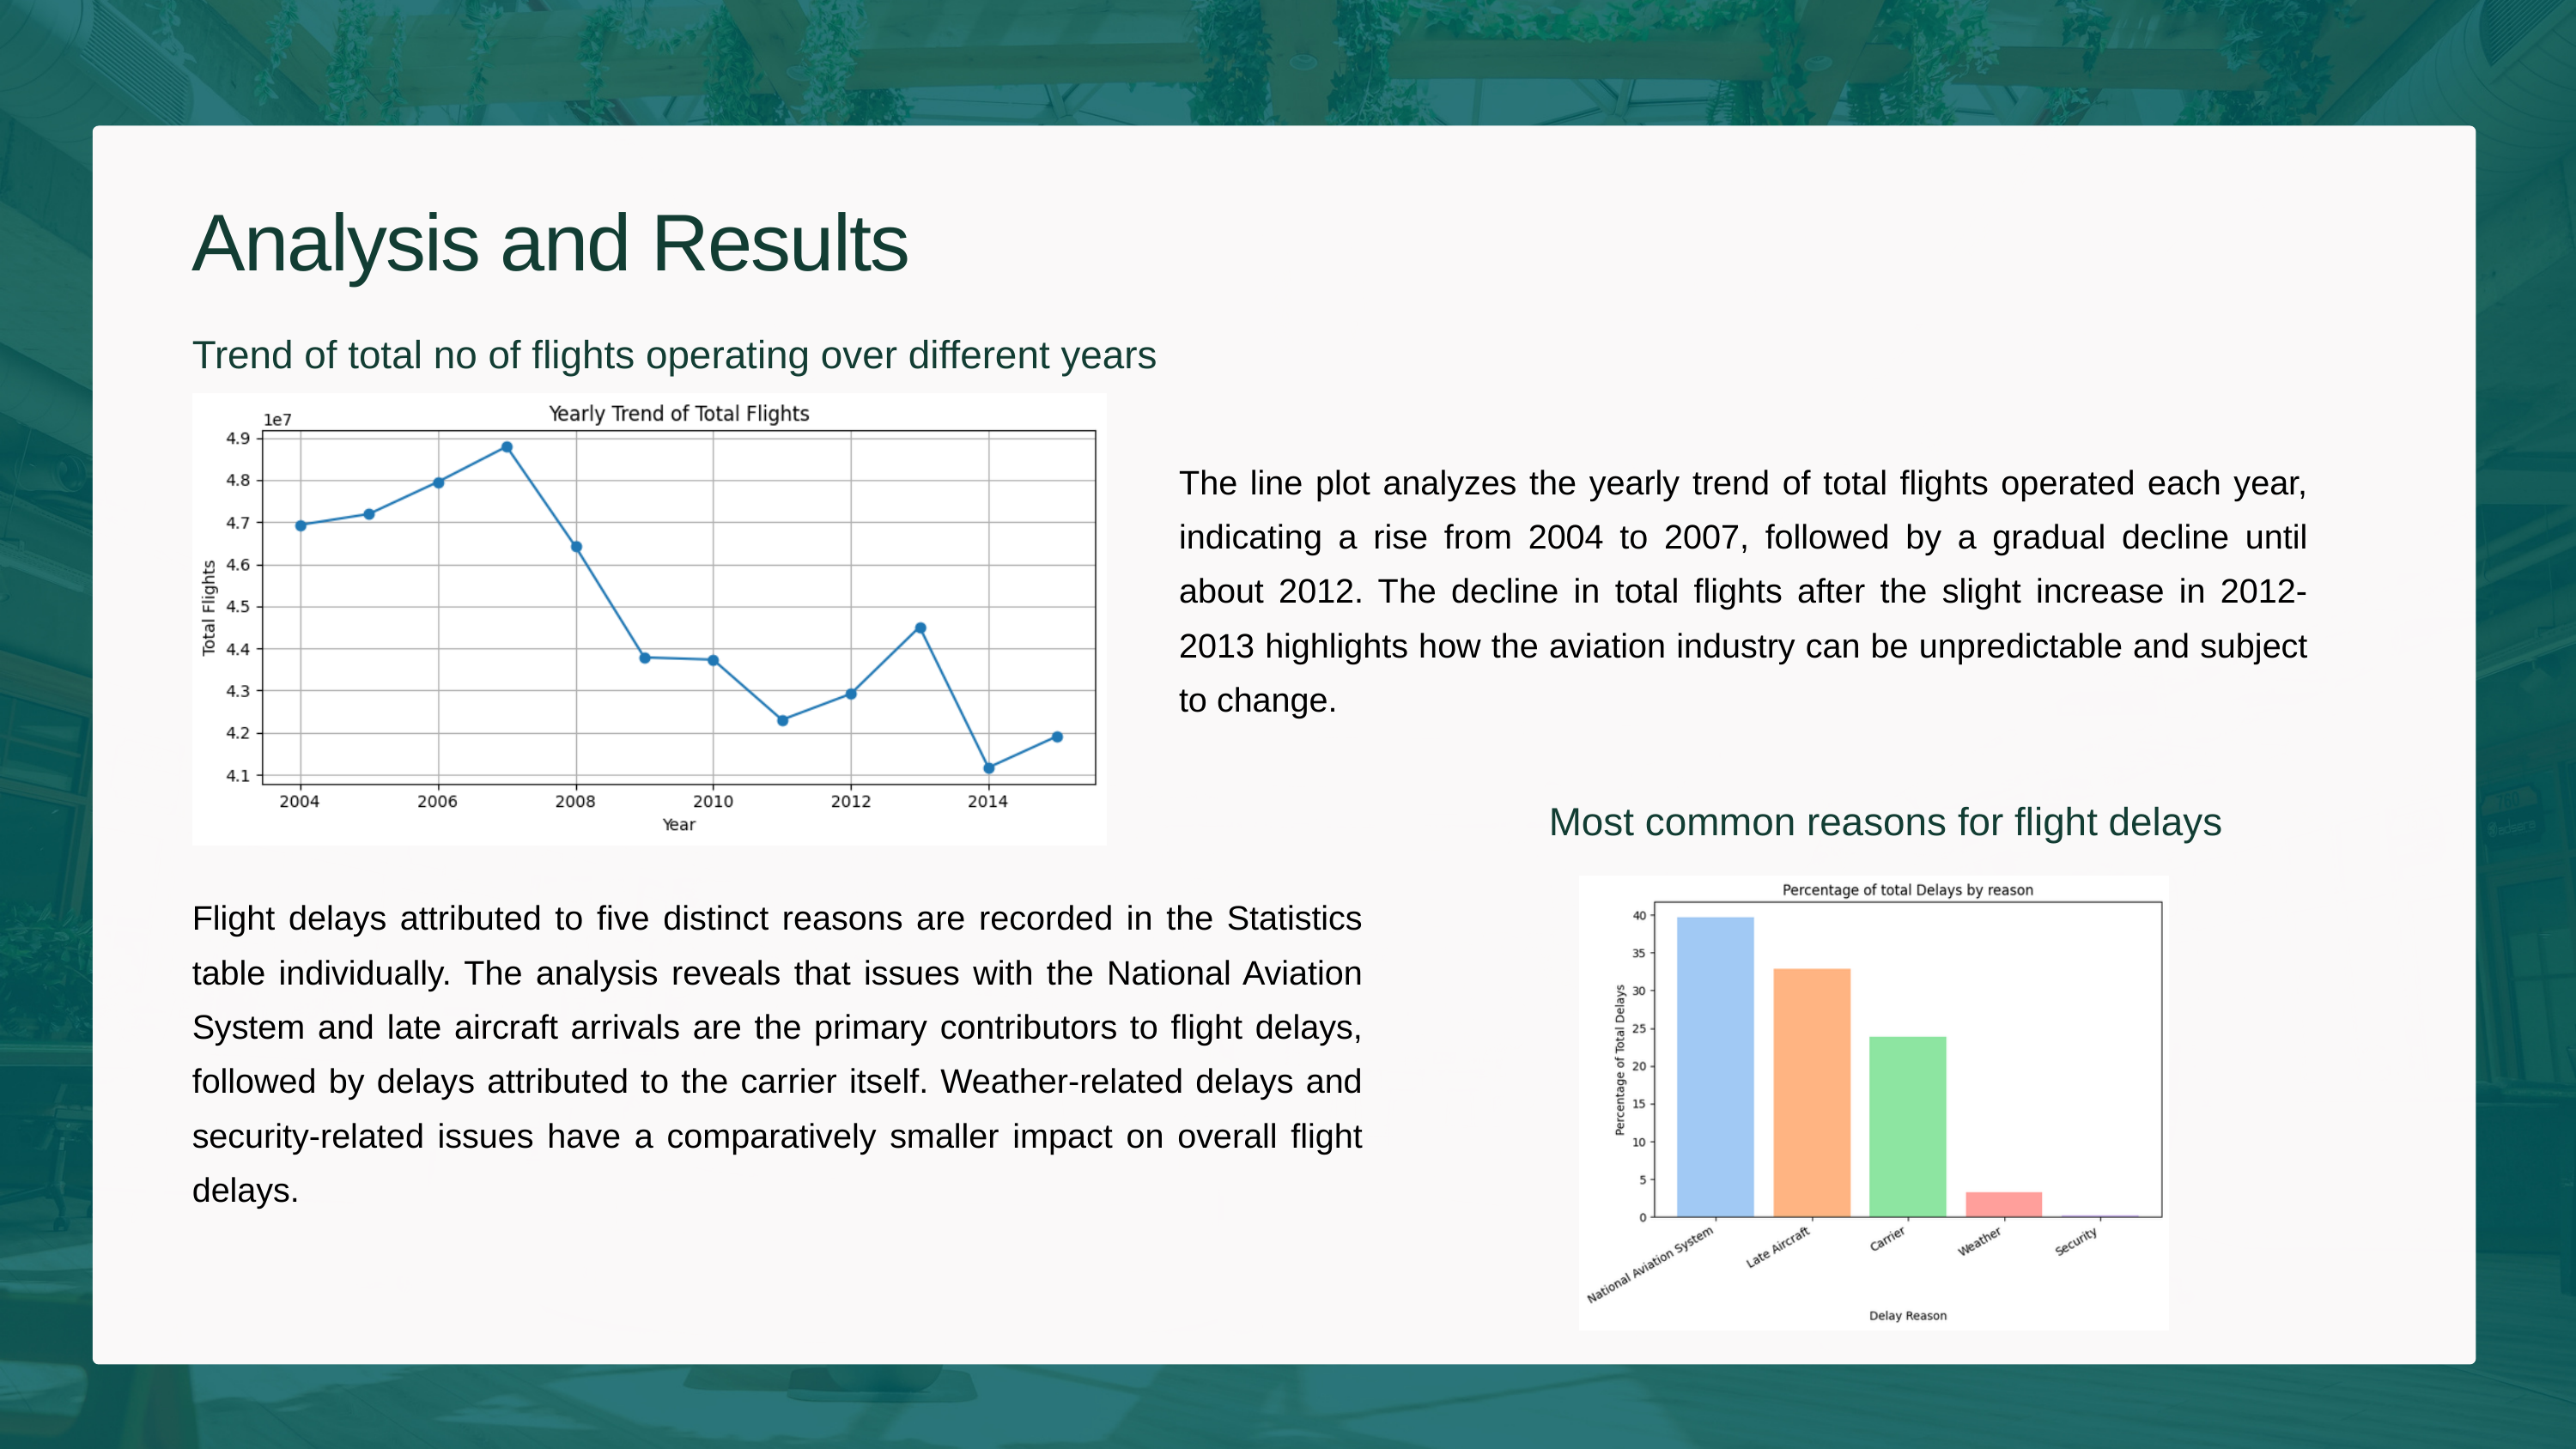

Analysis and Results
Trend of total no of flights operating over different years

The line plot analyzes the yearly trend of total flights operated each year, indicating a rise from 2004 to 2007, followed by a gradual decline until about 2012. The decline in total flights after the slight increase in 2012-2013 highlights how the aviation industry can be unpredictable and subject to change.
Most common reasons for flight delays

Flight delays attributed to five distinct reasons are recorded in the Statistics table individually. The analysis reveals that issues with the National Aviation System and late aircraft arrivals are the primary contributors to flight delays, followed by delays attributed to the carrier itself. Weather-related delays and security-related issues have a comparatively smaller impact on overall flight delays.

Analyzes the trend of total flights operated each year,between the years 2004 and 2015. It provides insights into the overall growth or decline in flight operations over this period.
- The query aggregates the total number of flights operated, omitting any cancelled flights, by joining the "Statistics" and "Time" tables using the Time label as a foreign key.
- The results are grouped by year and sorted chronologically.